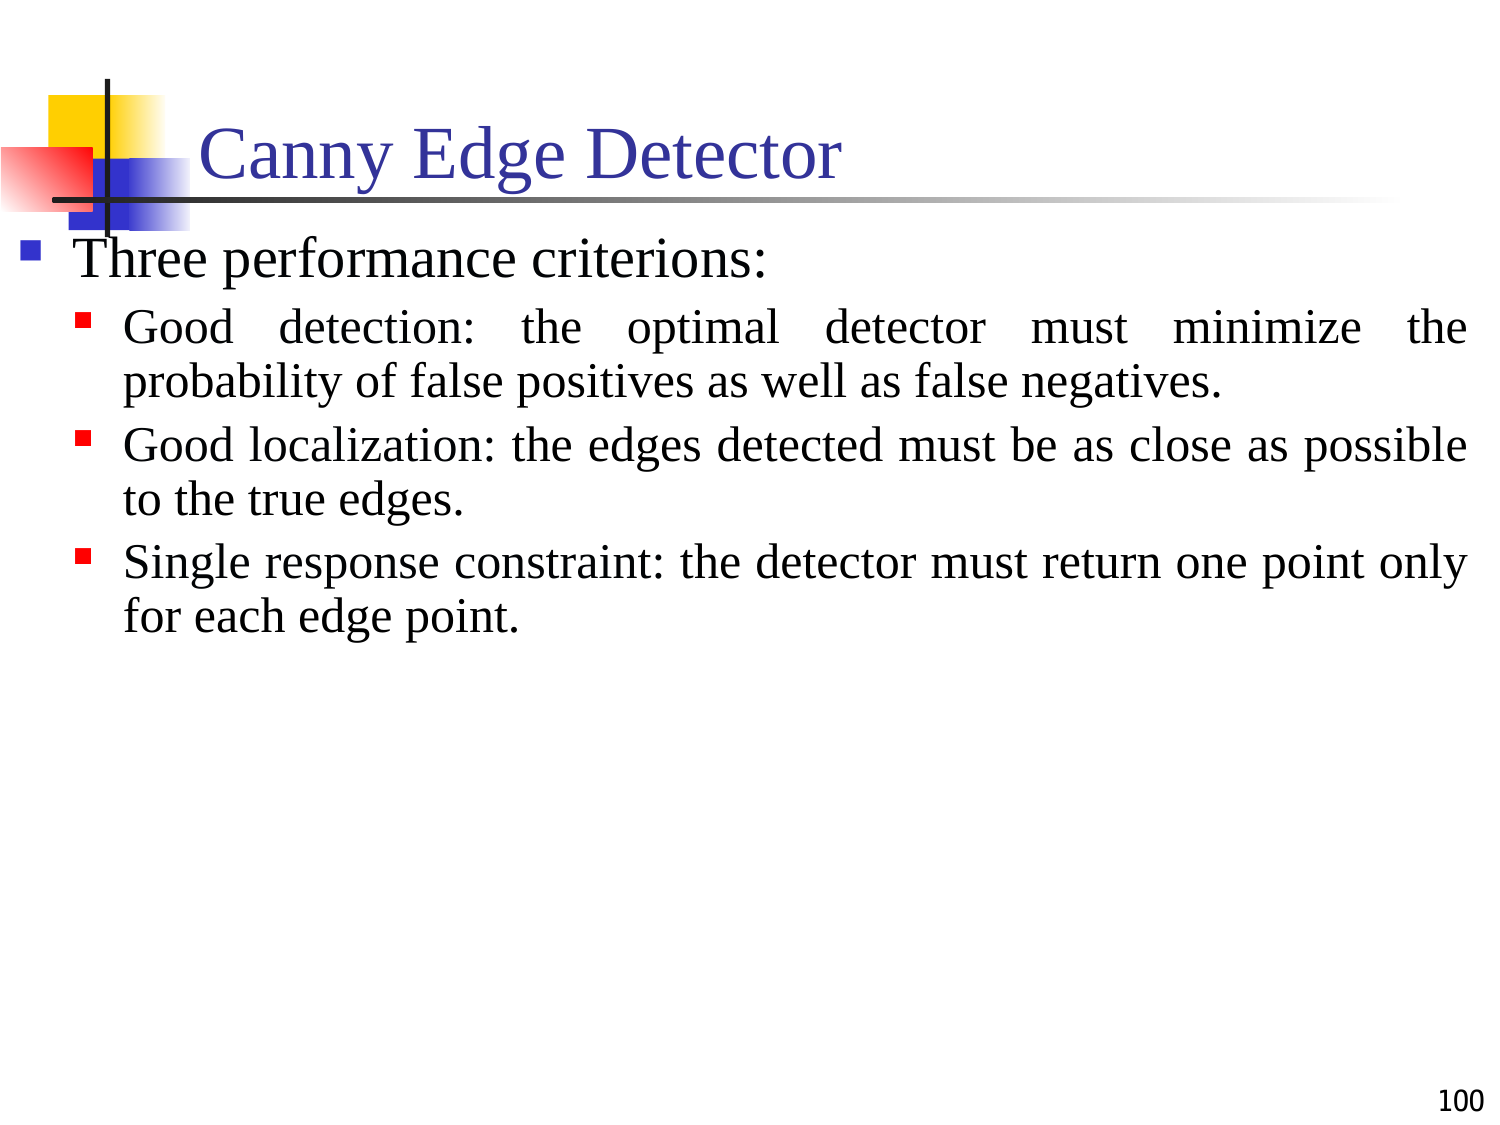

# Canny Edge Detector
Three performance criterions:
Good detection: the optimal detector must minimize the probability of false positives as well as false negatives.
Good localization: the edges detected must be as close as possible to the true edges.
Single response constraint: the detector must return one point only for each edge point.

100